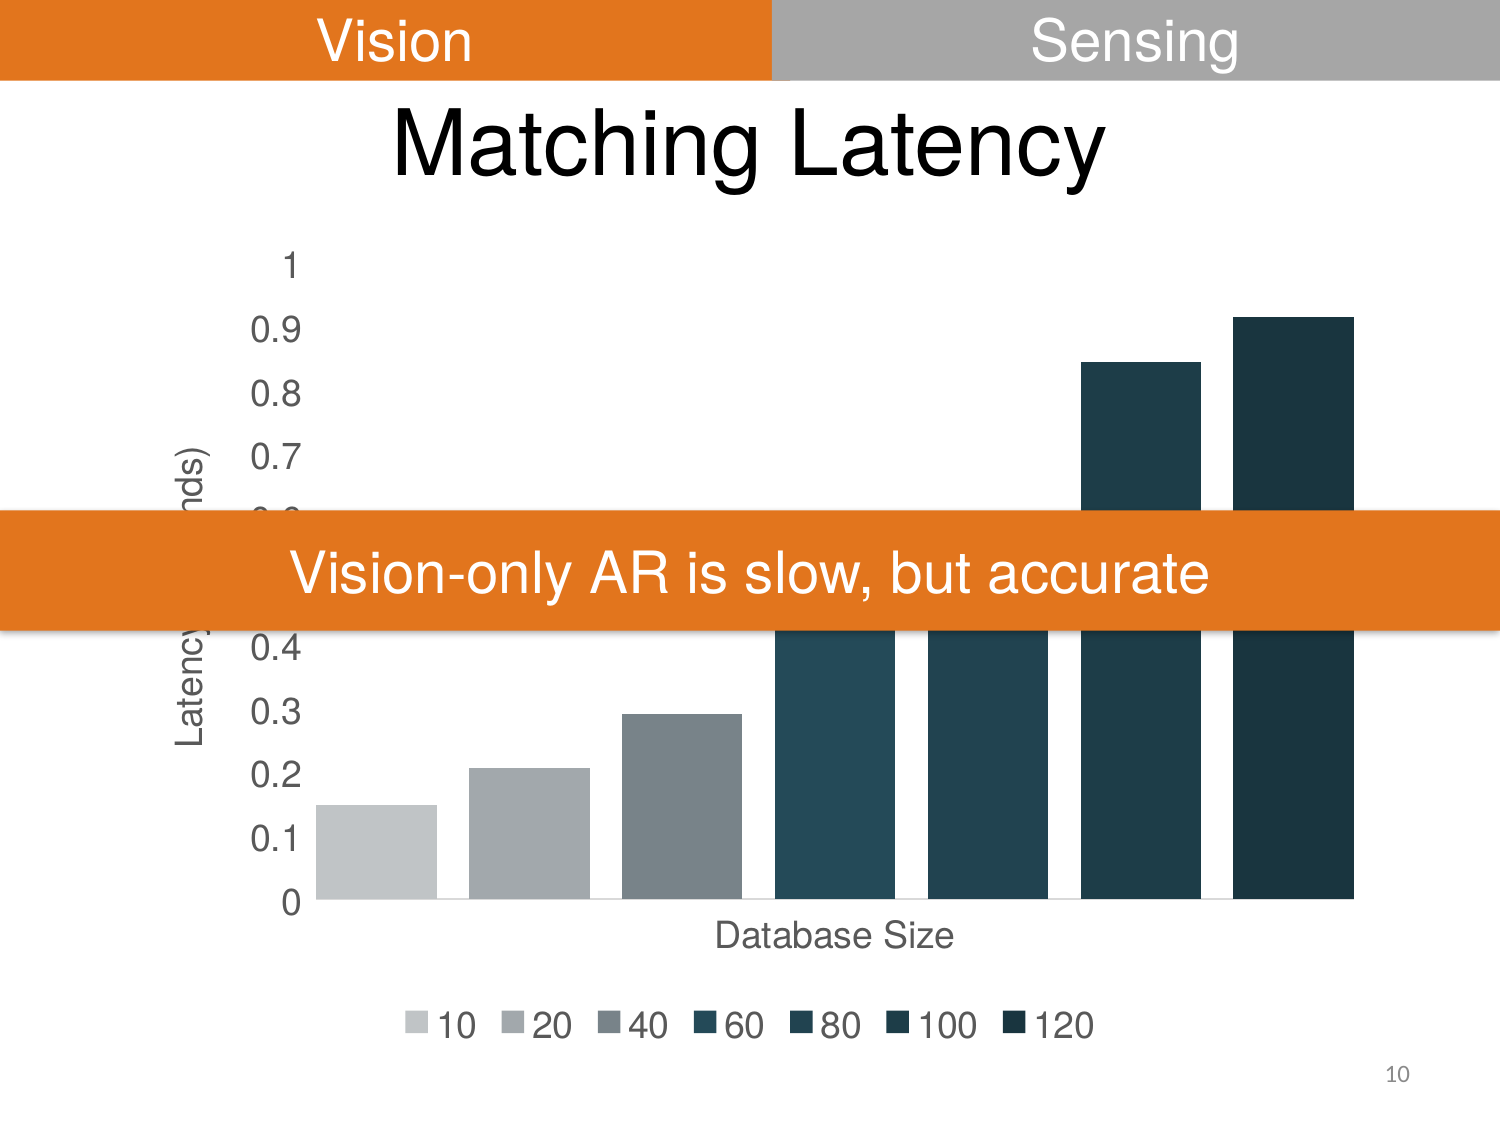

Vision
Sensing
# Matching Latency

### Chart

| Category | 10 | 20 | 40 | 60 | 80 | 100 | 120 |
|---|---|---|---|---|---|---|---|
| Database Size | 0.148 | 0.206 | 0.291 | 0.478 | 0.606 | 0.843 | 0.915 |
Vision-only AR is slow, but accurate
10